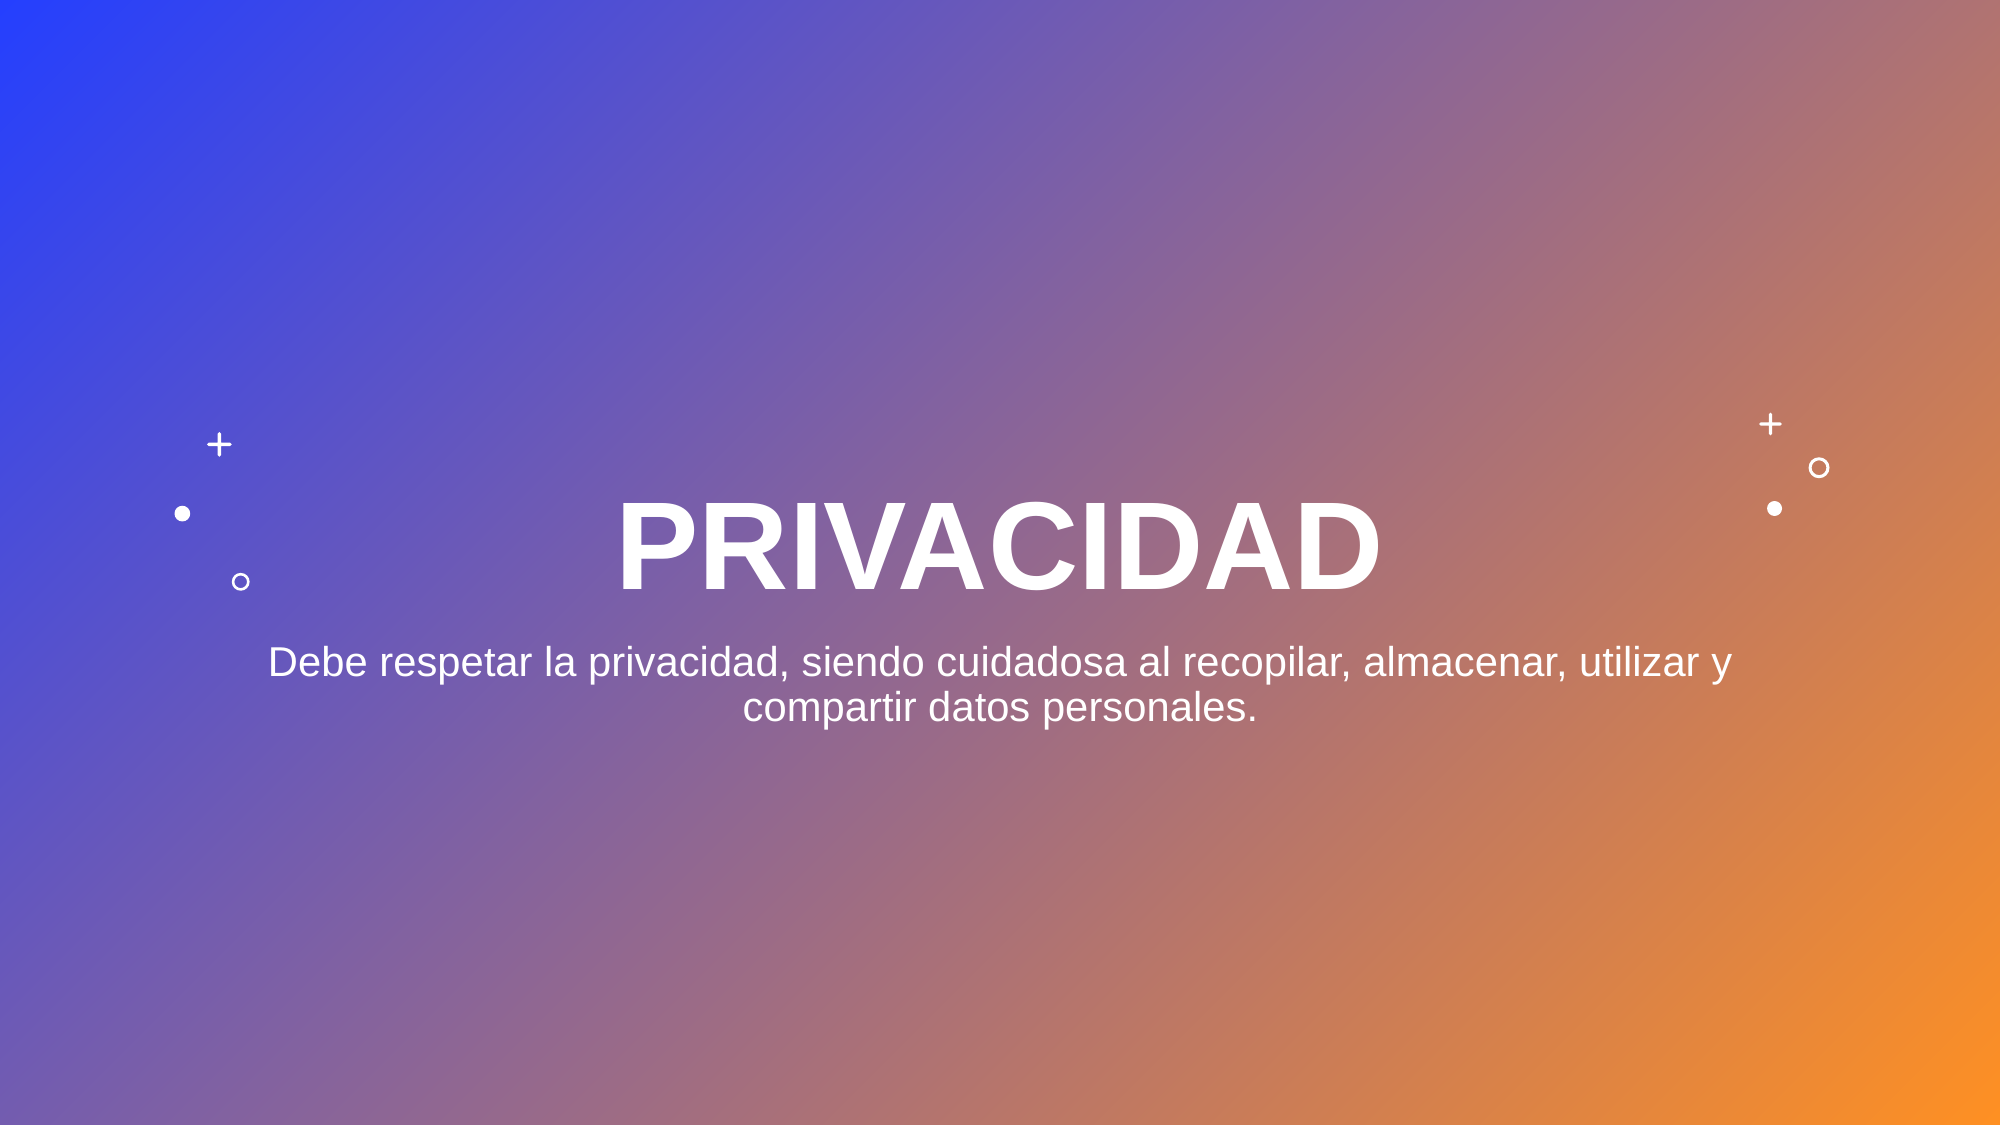

# Privacidad
Debe respetar la privacidad, siendo cuidadosa al recopilar, almacenar, utilizar y compartir datos personales.